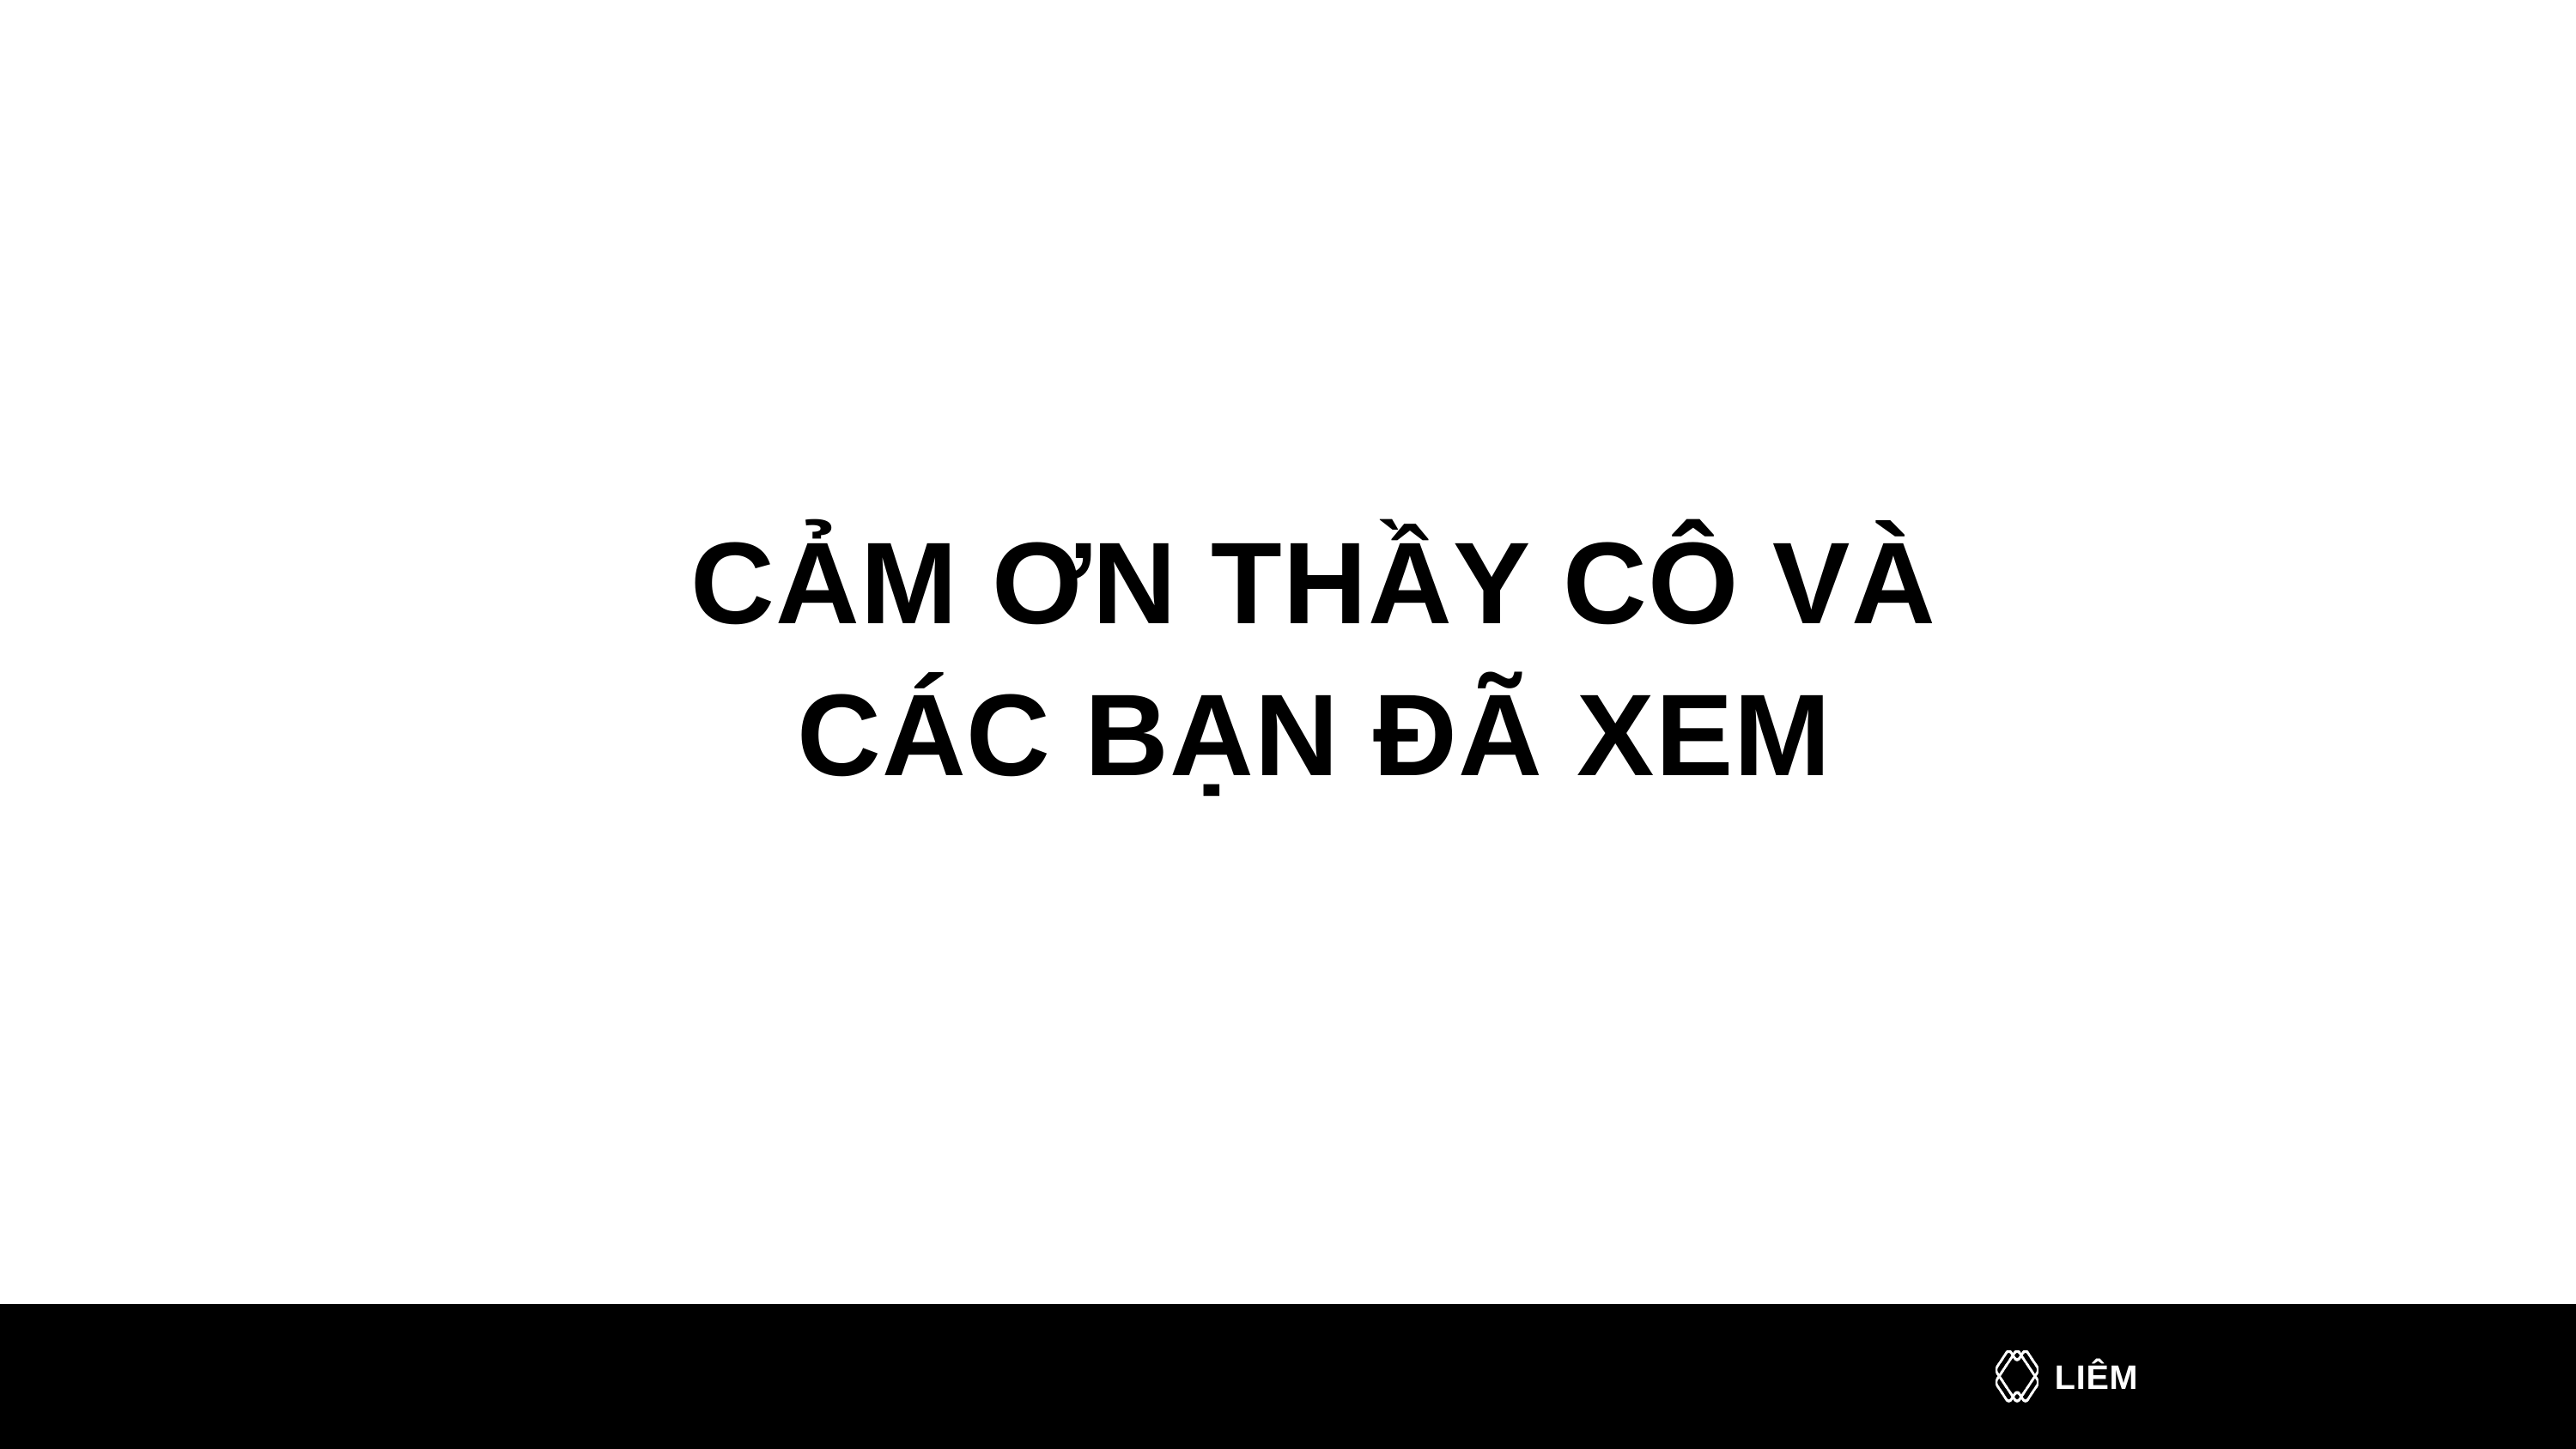

CẢM ƠN THẦY CÔ VÀ CÁC BẠN ĐÃ XEM

LIÊM